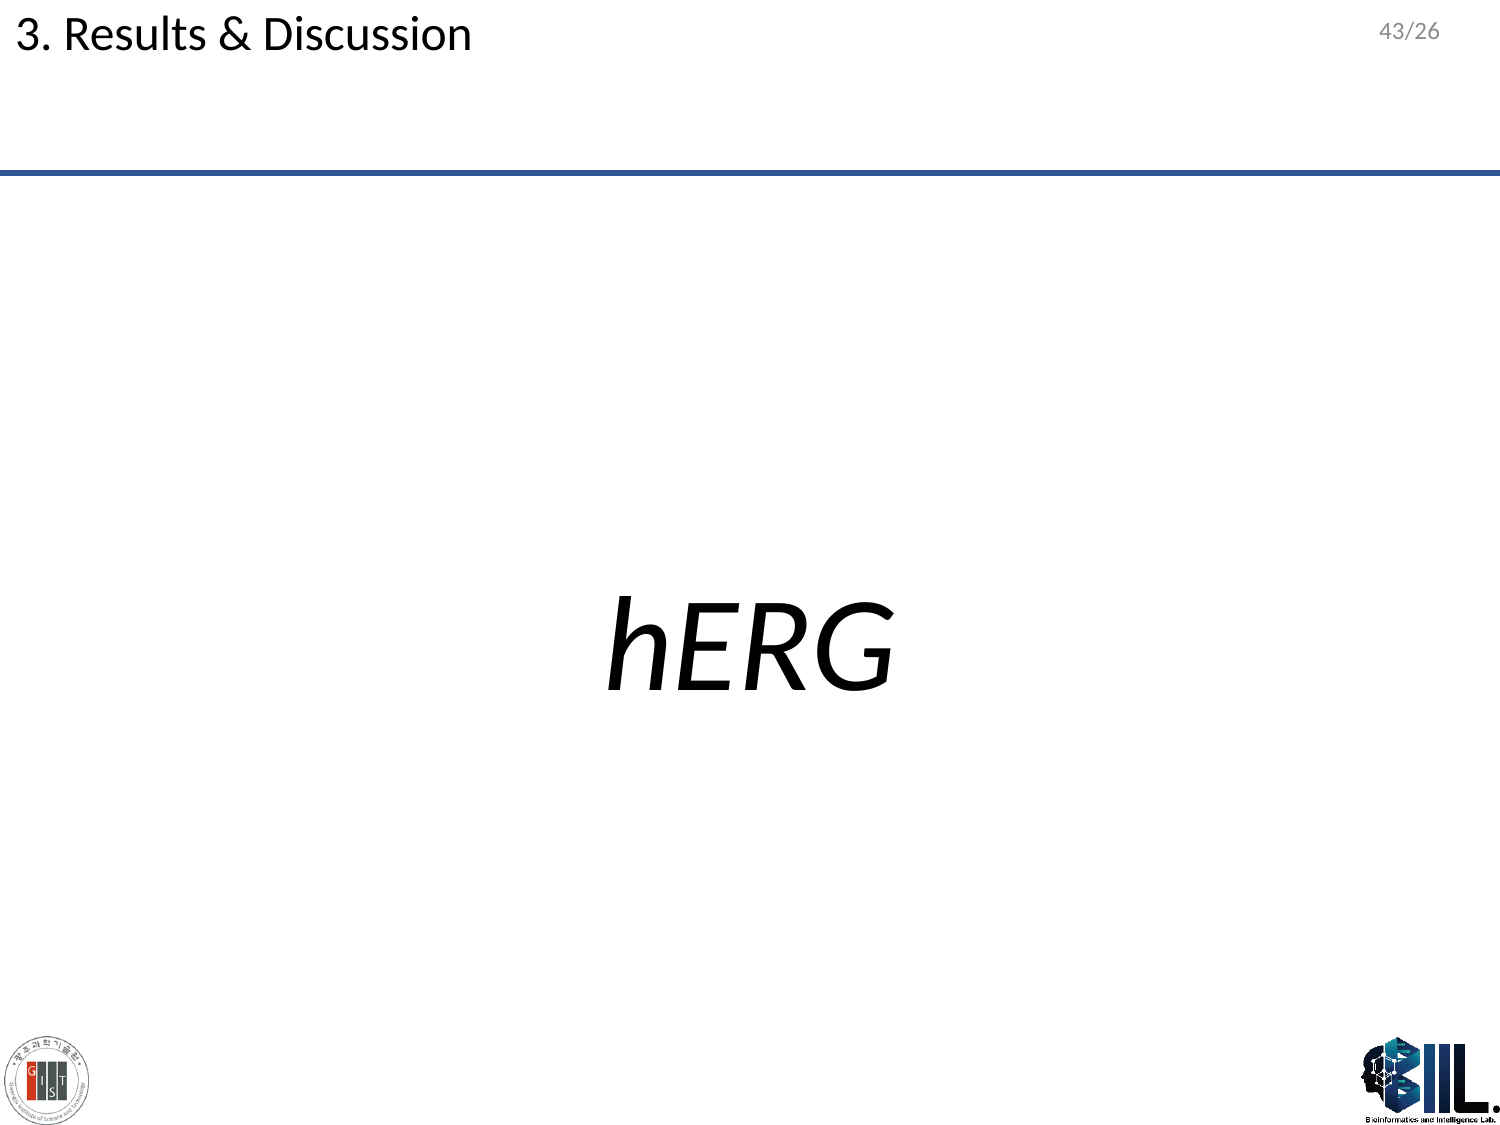

43/26
# 3. Results & Discussion
hERG